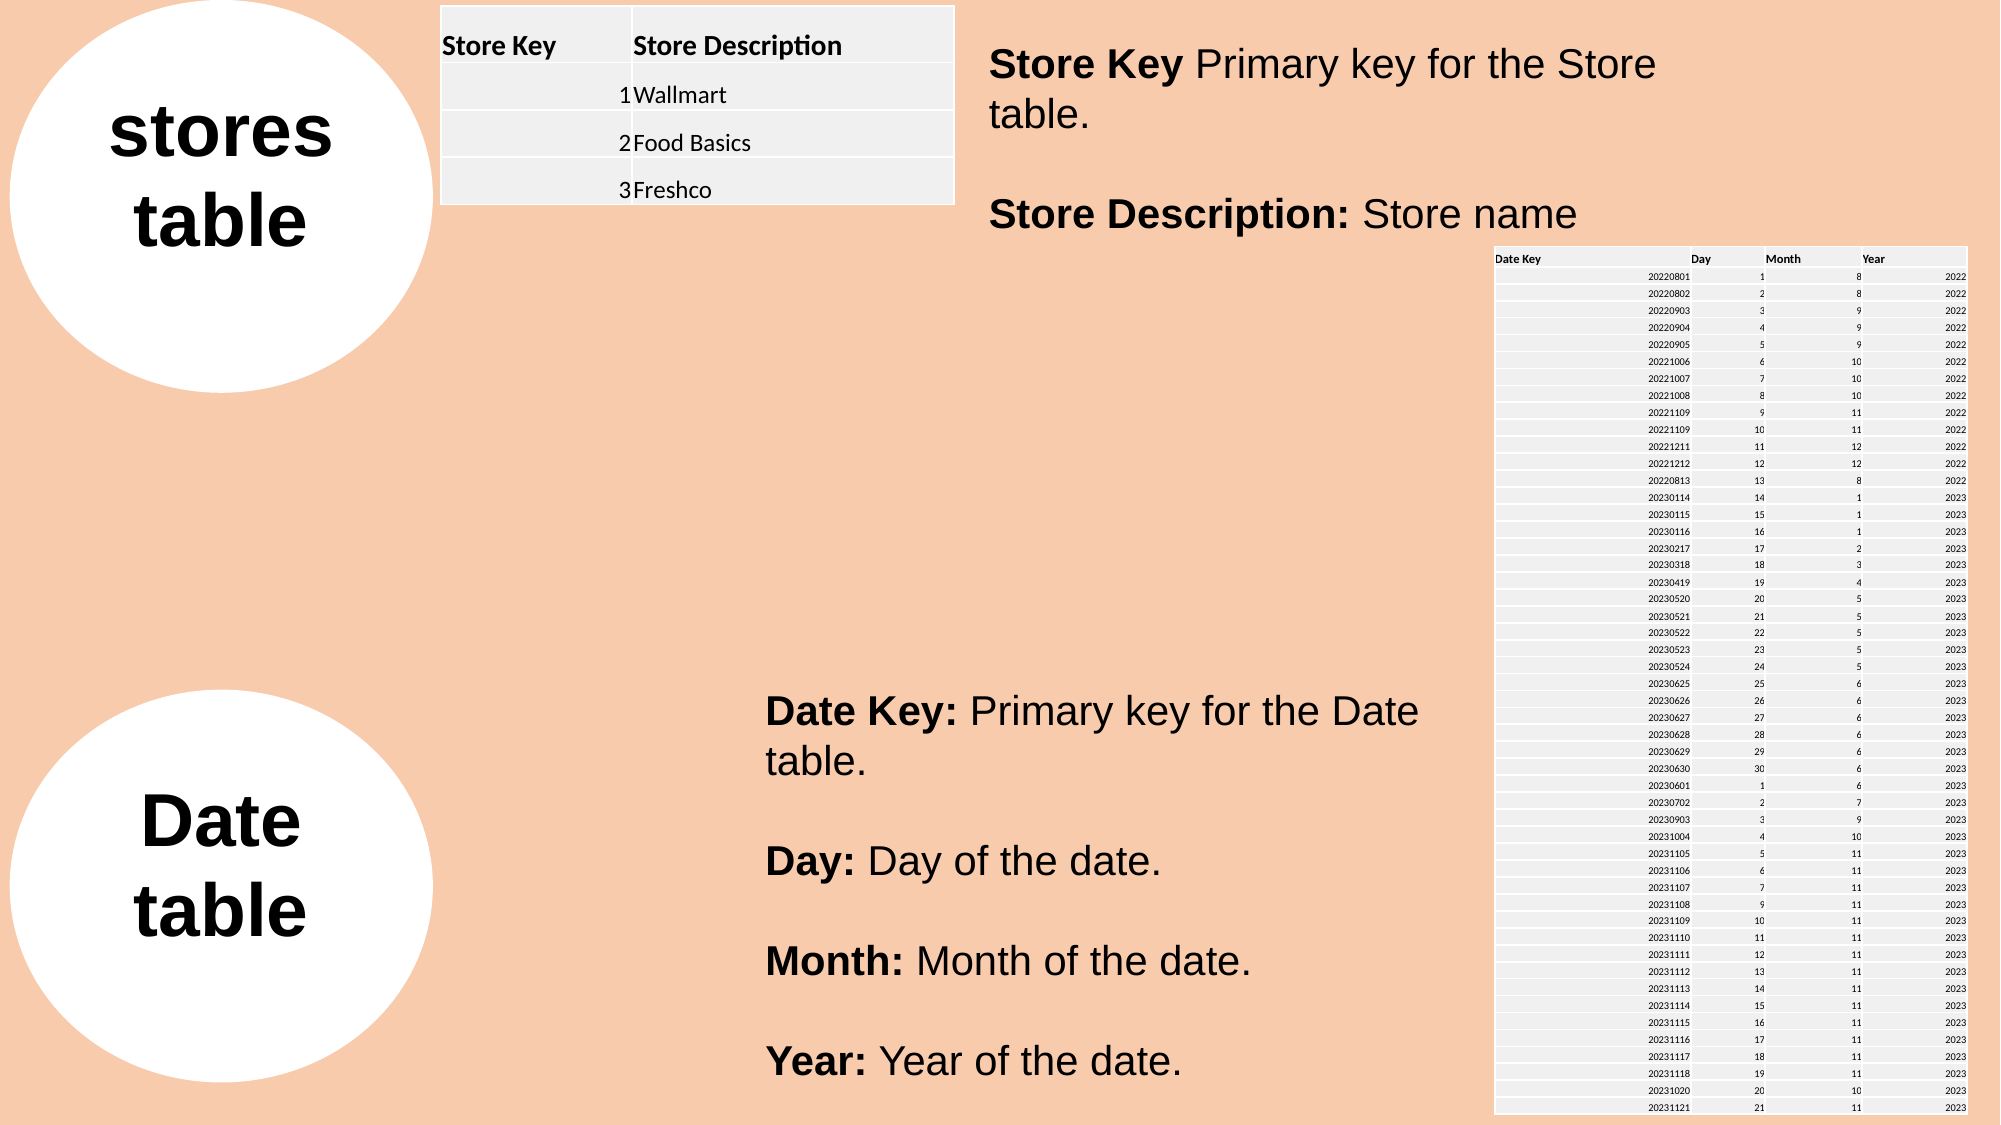

stores table

| Store Key | Store Description |
| --- | --- |
| 1 | Wallmart |
| 2 | Food Basics |
| 3 | Freshco |
Store Key Primary key for the Store table.

Store Description: Store name

| Date Key | Day | Month | Year |
| --- | --- | --- | --- |
| 20220801 | 1 | 8 | 2022 |
| 20220802 | 2 | 8 | 2022 |
| 20220903 | 3 | 9 | 2022 |
| 20220904 | 4 | 9 | 2022 |
| 20220905 | 5 | 9 | 2022 |
| 20221006 | 6 | 10 | 2022 |
| 20221007 | 7 | 10 | 2022 |
| 20221008 | 8 | 10 | 2022 |
| 20221109 | 9 | 11 | 2022 |
| 20221109 | 10 | 11 | 2022 |
| 20221211 | 11 | 12 | 2022 |
| 20221212 | 12 | 12 | 2022 |
| 20220813 | 13 | 8 | 2022 |
| 20230114 | 14 | 1 | 2023 |
| 20230115 | 15 | 1 | 2023 |
| 20230116 | 16 | 1 | 2023 |
| 20230217 | 17 | 2 | 2023 |
| 20230318 | 18 | 3 | 2023 |
| 20230419 | 19 | 4 | 2023 |
| 20230520 | 20 | 5 | 2023 |
| 20230521 | 21 | 5 | 2023 |
| 20230522 | 22 | 5 | 2023 |
| 20230523 | 23 | 5 | 2023 |
| 20230524 | 24 | 5 | 2023 |
| 20230625 | 25 | 6 | 2023 |
| 20230626 | 26 | 6 | 2023 |
| 20230627 | 27 | 6 | 2023 |
| 20230628 | 28 | 6 | 2023 |
| 20230629 | 29 | 6 | 2023 |
| 20230630 | 30 | 6 | 2023 |
| 20230601 | 1 | 6 | 2023 |
| 20230702 | 2 | 7 | 2023 |
| 20230903 | 3 | 9 | 2023 |
| 20231004 | 4 | 10 | 2023 |
| 20231105 | 5 | 11 | 2023 |
| 20231106 | 6 | 11 | 2023 |
| 20231107 | 7 | 11 | 2023 |
| 20231108 | 9 | 11 | 2023 |
| 20231109 | 10 | 11 | 2023 |
| 20231110 | 11 | 11 | 2023 |
| 20231111 | 12 | 11 | 2023 |
| 20231112 | 13 | 11 | 2023 |
| 20231113 | 14 | 11 | 2023 |
| 20231114 | 15 | 11 | 2023 |
| 20231115 | 16 | 11 | 2023 |
| 20231116 | 17 | 11 | 2023 |
| 20231117 | 18 | 11 | 2023 |
| 20231118 | 19 | 11 | 2023 |
| 20231020 | 20 | 10 | 2023 |
| 20231121 | 21 | 11 | 2023 |
Date Key: Primary key for the Date table.

Day: Day of the date.

Month: Month of the date.

Year: Year of the date.

Date table